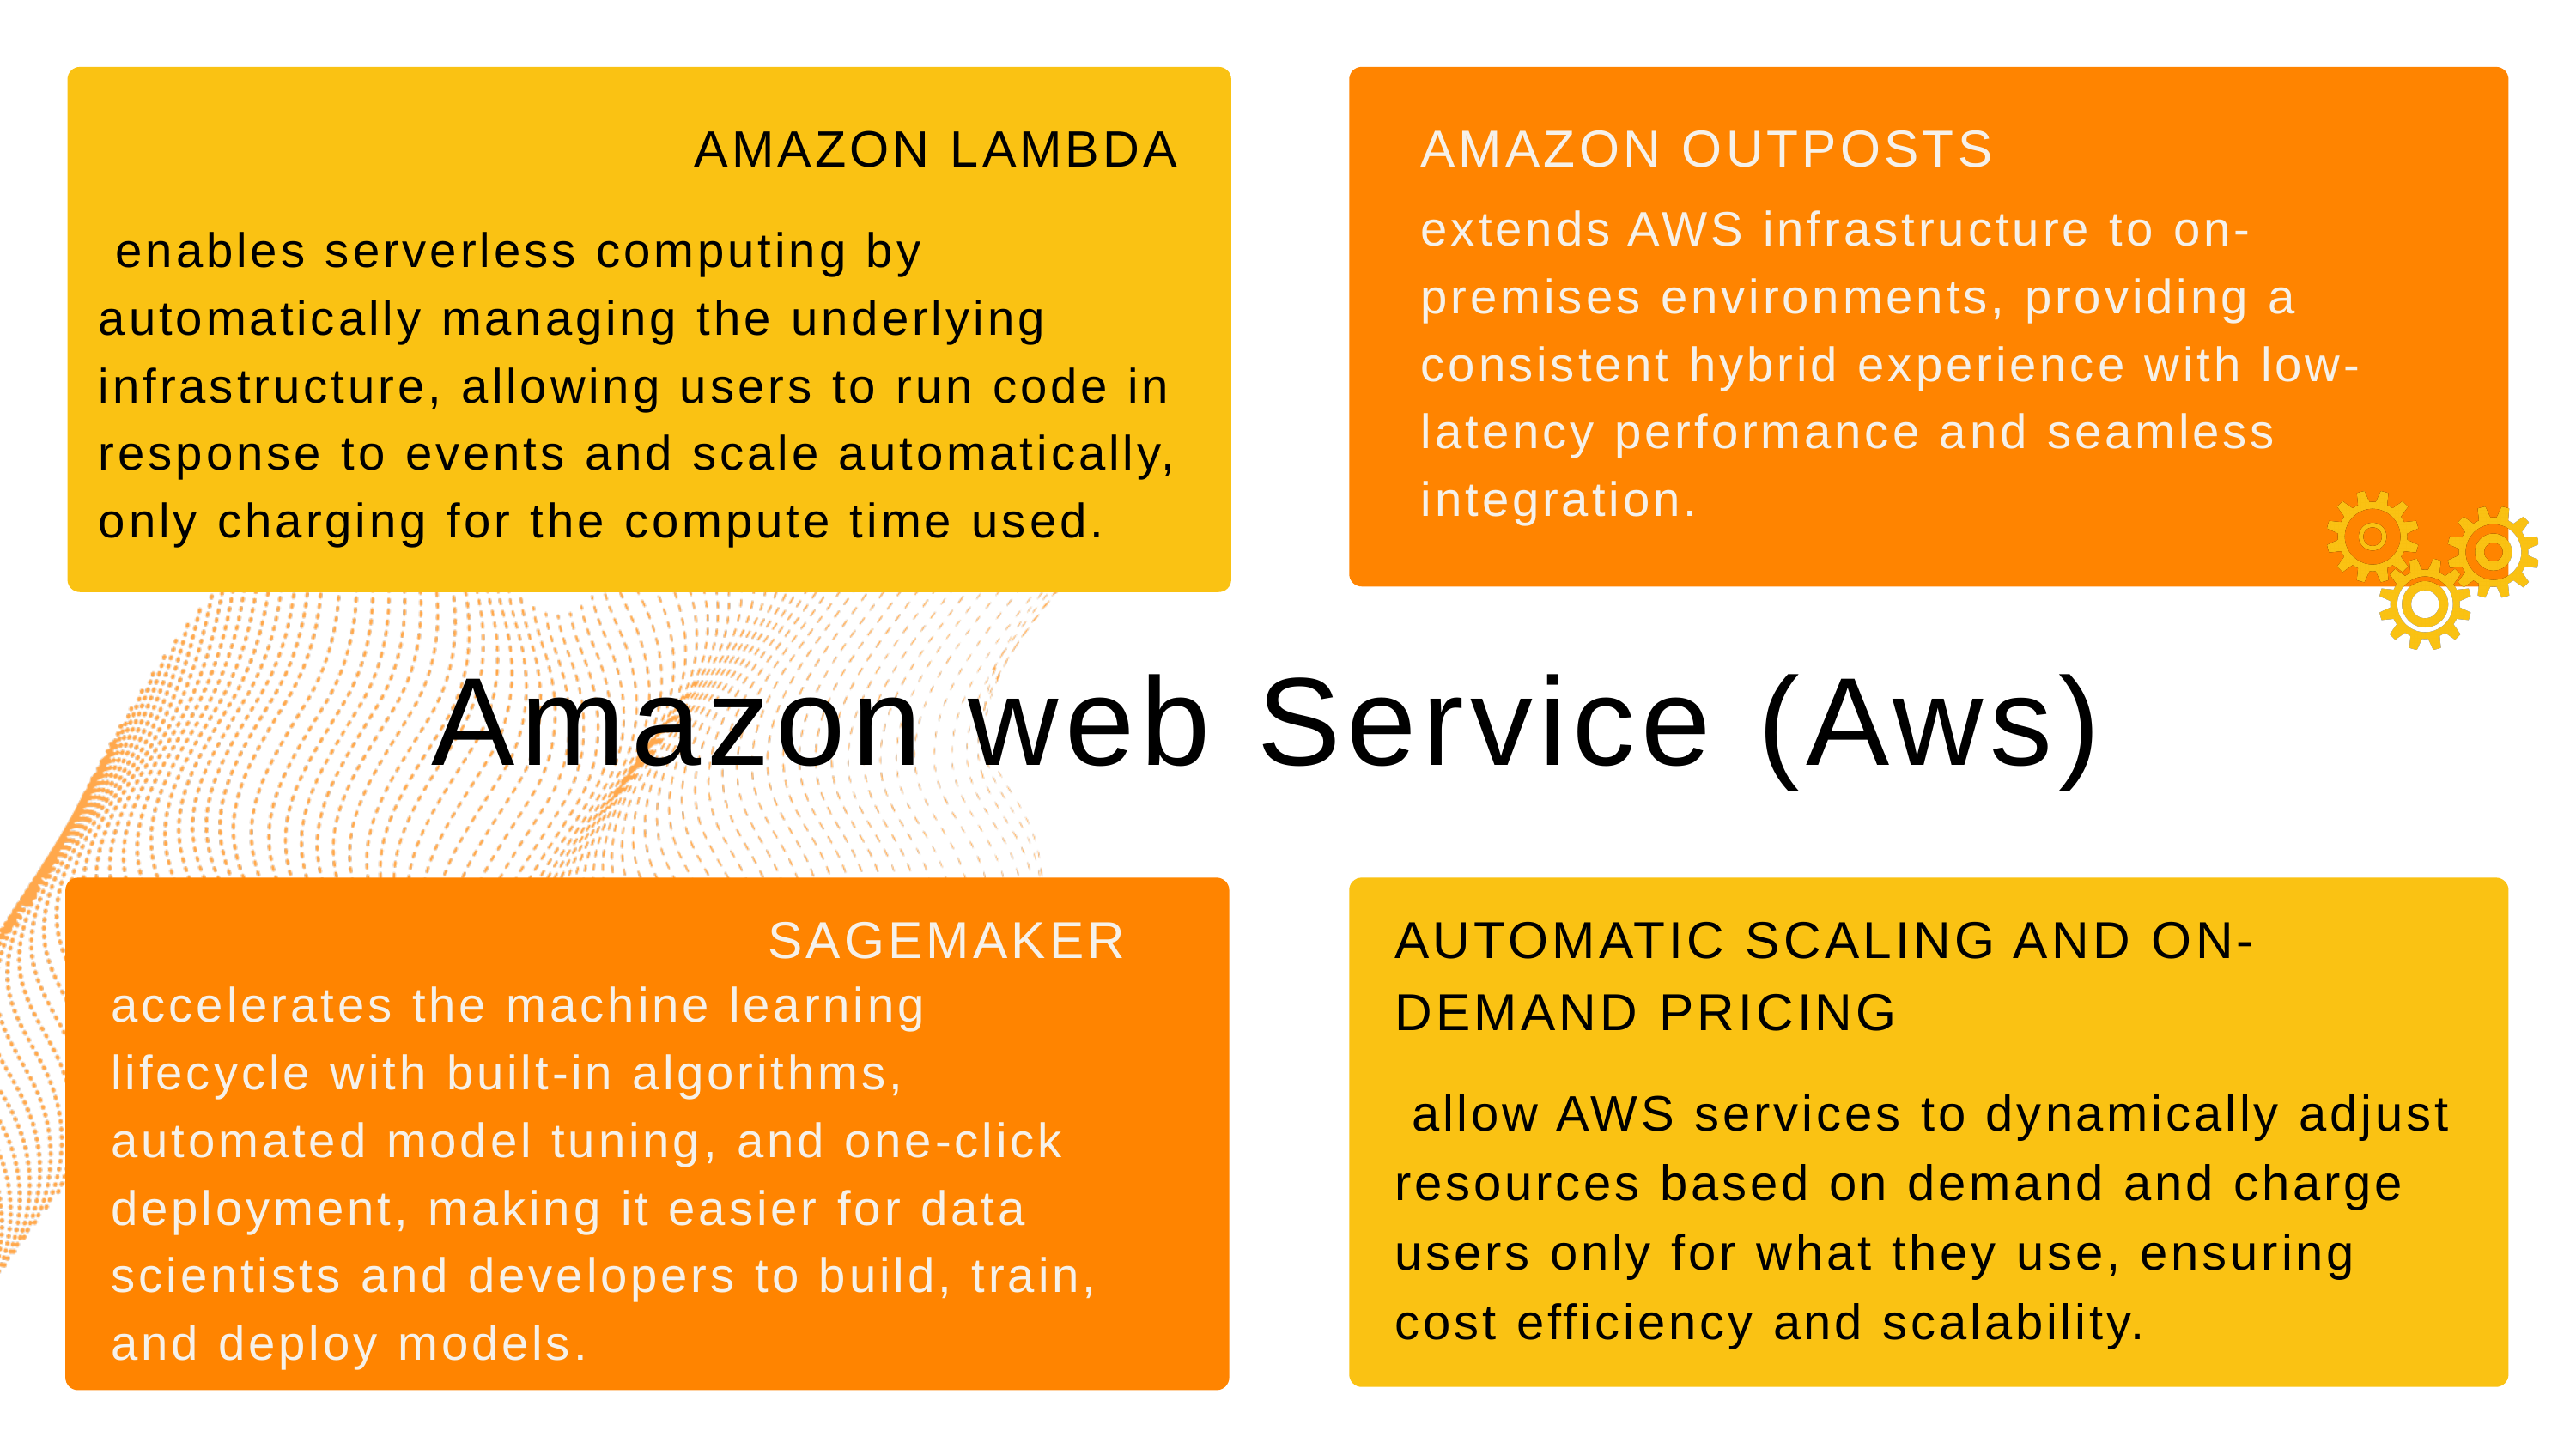

AMAZON OUTPOSTS
AMAZON LAMBDA
extends AWS infrastructure to on-premises environments, providing a consistent hybrid experience with low-latency performance and seamless integration.
 enables serverless computing by automatically managing the underlying infrastructure, allowing users to run code in response to events and scale automatically, only charging for the compute time used.

Amazon web Service (Aws)

SAGEMAKER
AUTOMATIC SCALING AND ON-DEMAND PRICING
accelerates the machine learning lifecycle with built-in algorithms, automated model tuning, and one-click deployment, making it easier for data scientists and developers to build, train, and deploy models.
 allow AWS services to dynamically adjust resources based on demand and charge users only for what they use, ensuring cost efficiency and scalability.